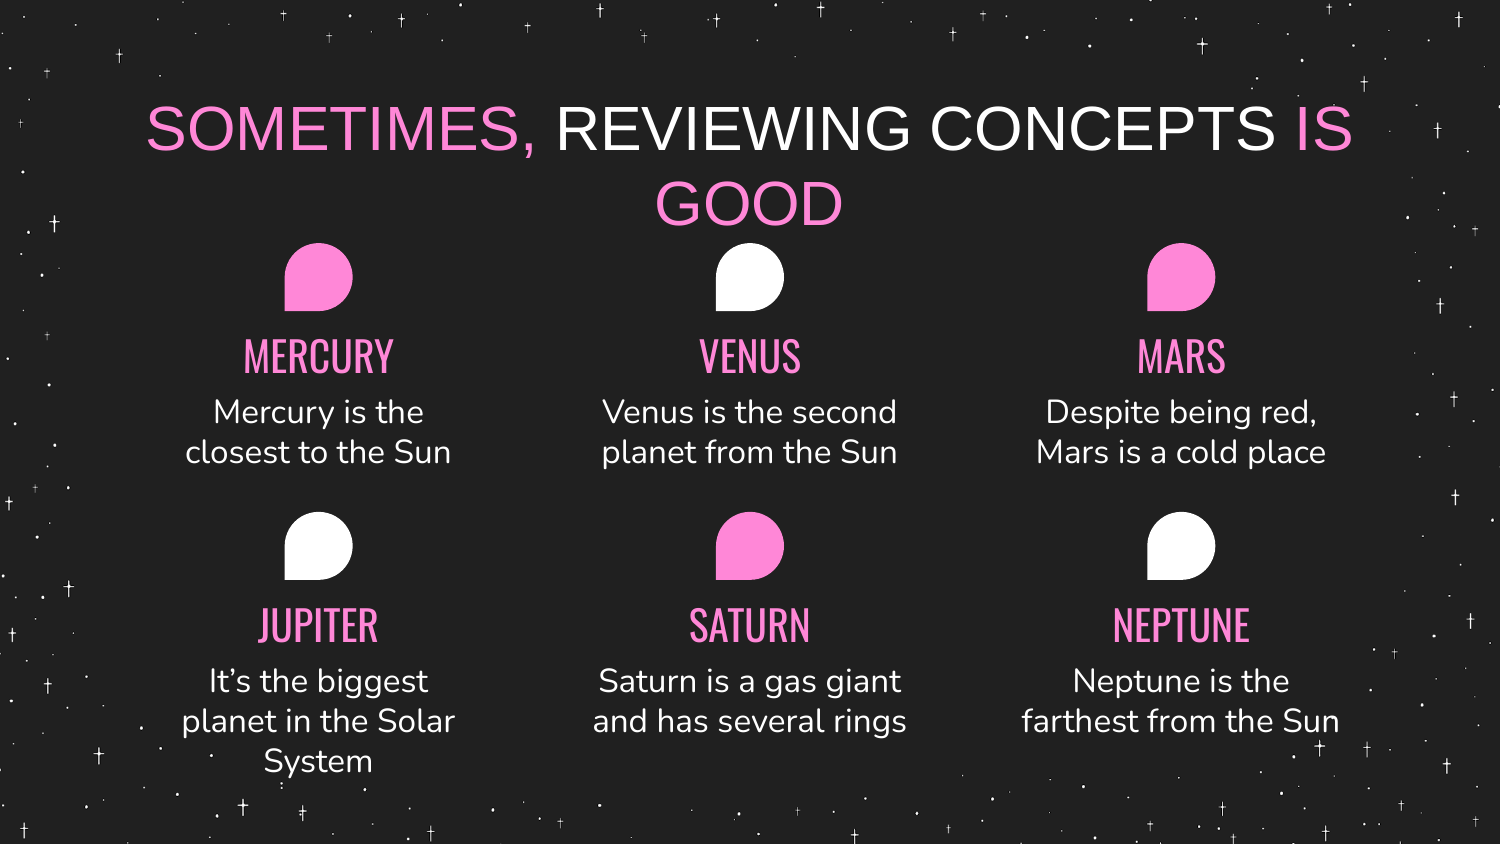

# SOMETIMES, REVIEWING CONCEPTS IS GOOD

MERCURY
VENUS
MARS
Mercury is the closest to the Sun
Venus is the second planet from the Sun
Despite being red, Mars is a cold place

JUPITER
SATURN
NEPTUNE
It’s the biggest planet in the Solar System
Saturn is a gas giant and has several rings
Neptune is the farthest from the Sun